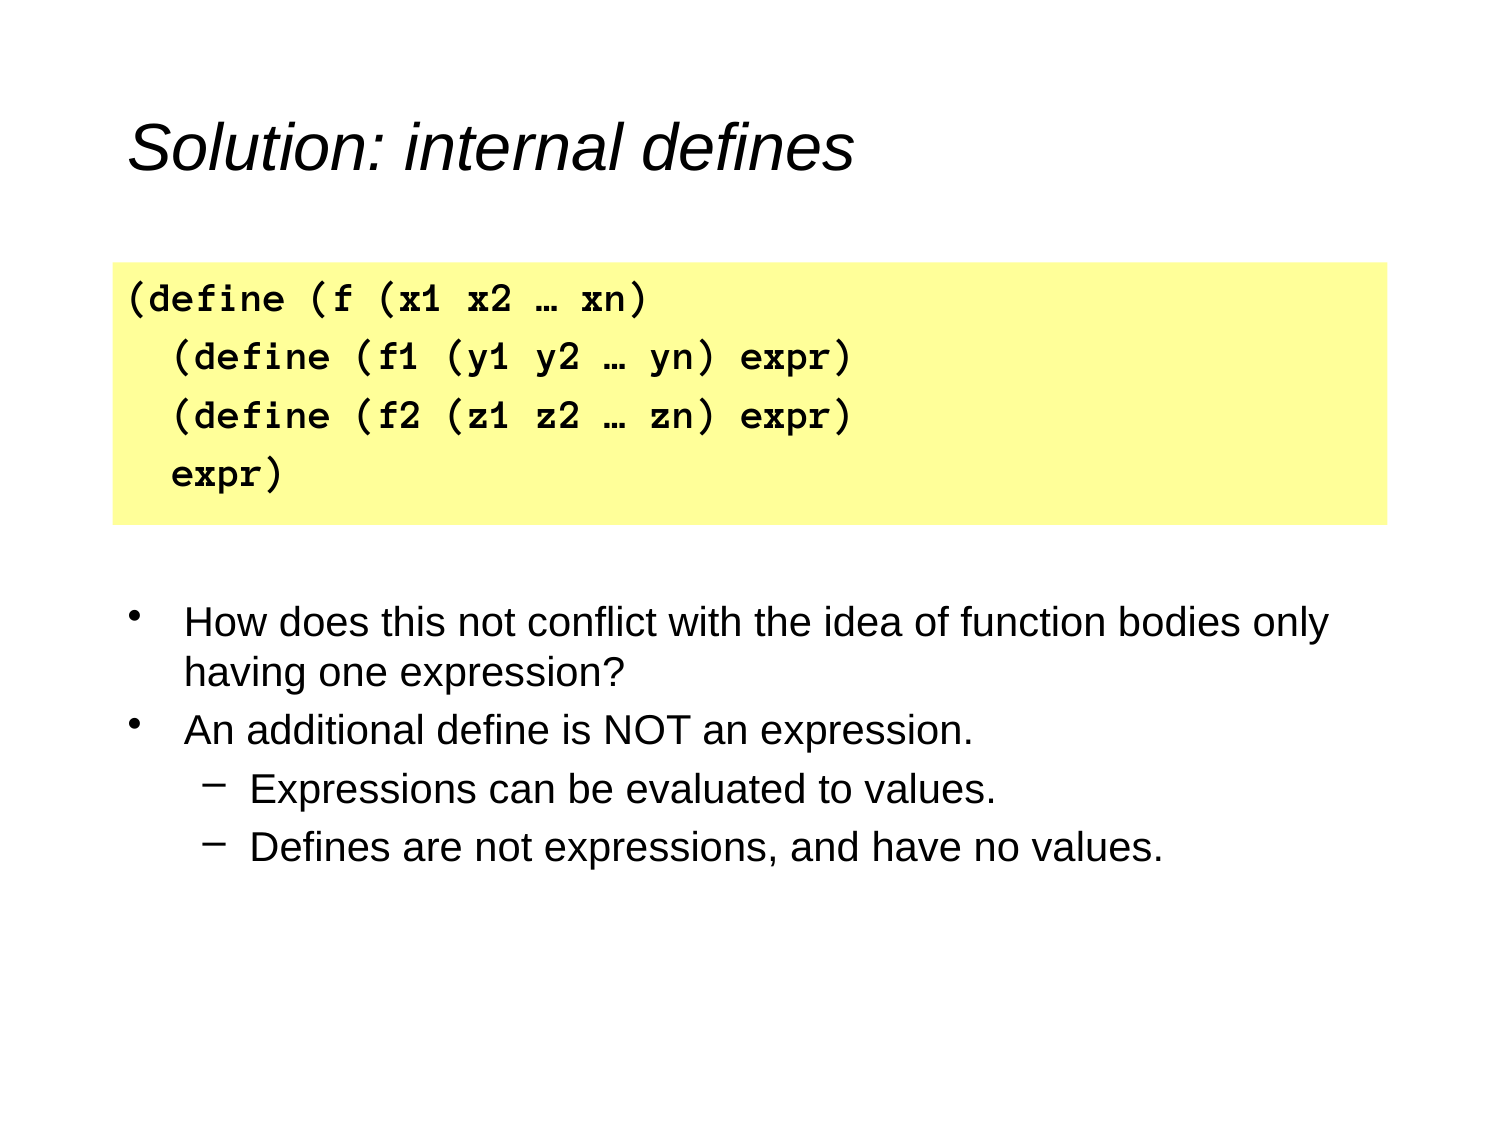

# Solution: internal defines
(define (f (x1 x2 … xn)
  (define (f1 (y1 y2 … yn) expr)
  (define (f2 (z1 z2 … zn) expr)
  expr)
How does this not conflict with the idea of function bodies only having one expression?
An additional define is NOT an expression.
Expressions can be evaluated to values.
Defines are not expressions, and have no values.